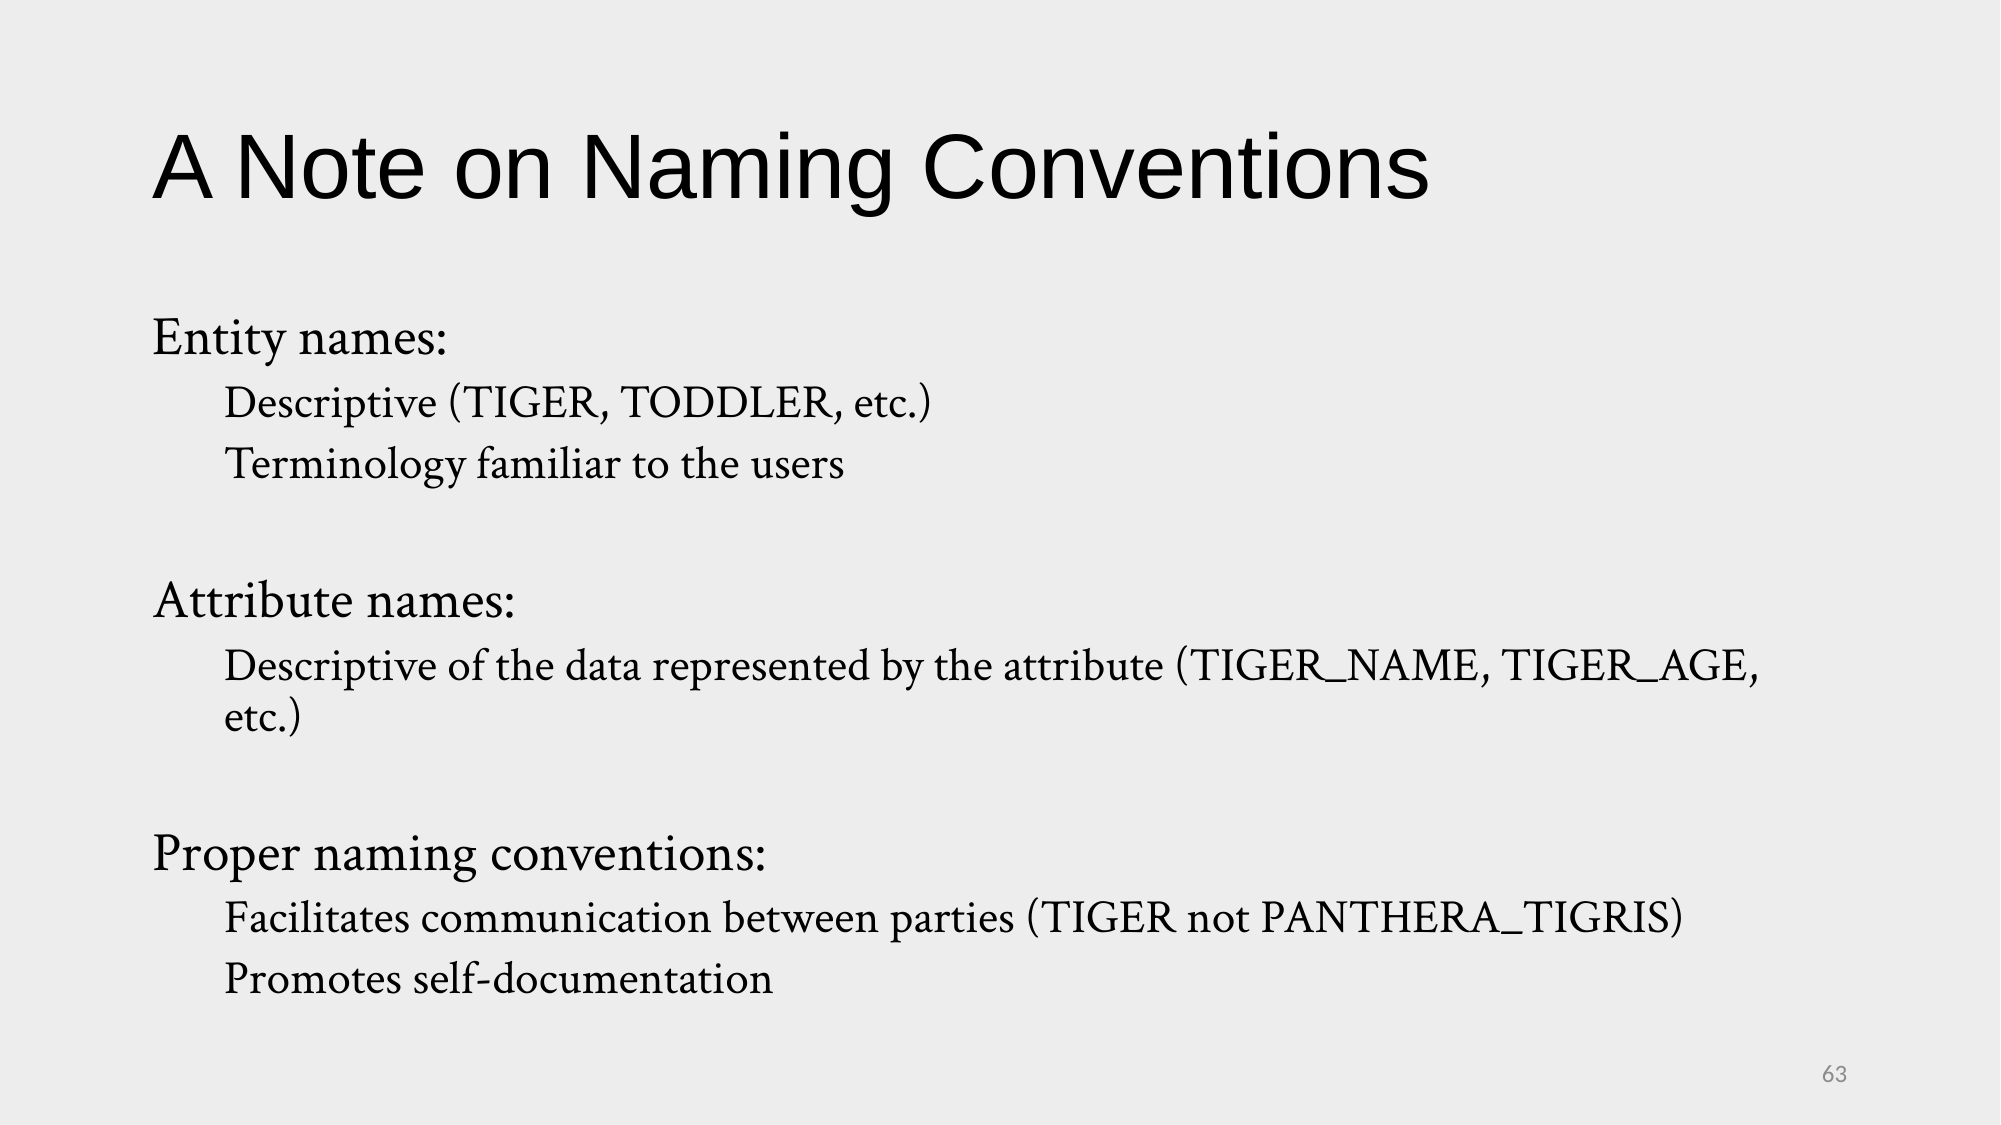

# A Note on Naming Conventions
Entity names:
Descriptive (TIGER, TODDLER, etc.)
Terminology familiar to the users

Attribute names:
Descriptive of the data represented by the attribute (TIGER_NAME, TIGER_AGE, etc.)

Proper naming conventions:
Facilitates communication between parties (TIGER not PANTHERA_TIGRIS)
Promotes self-documentation
63